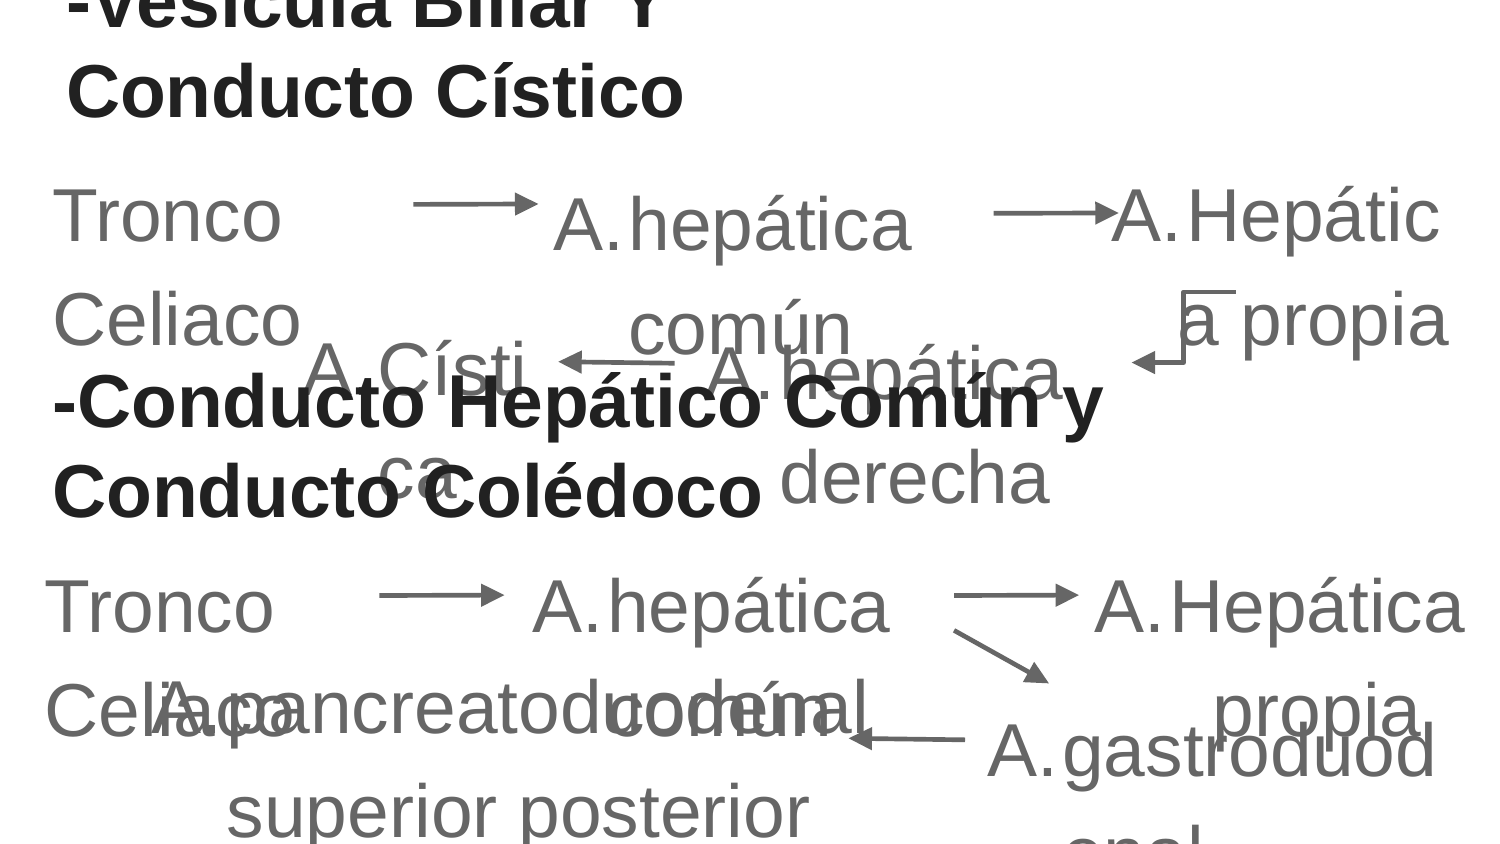

# -Vesícula Biliar Y Conducto Cístico
Hepática propia
Tronco Celiaco
hepática común
Cística
hepática derecha
-Conducto Hepático Común y Conducto Colédoco
Tronco Celiaco
hepática común
Hepática propia
pancreatoduodenal superior posterior
gastroduodenal